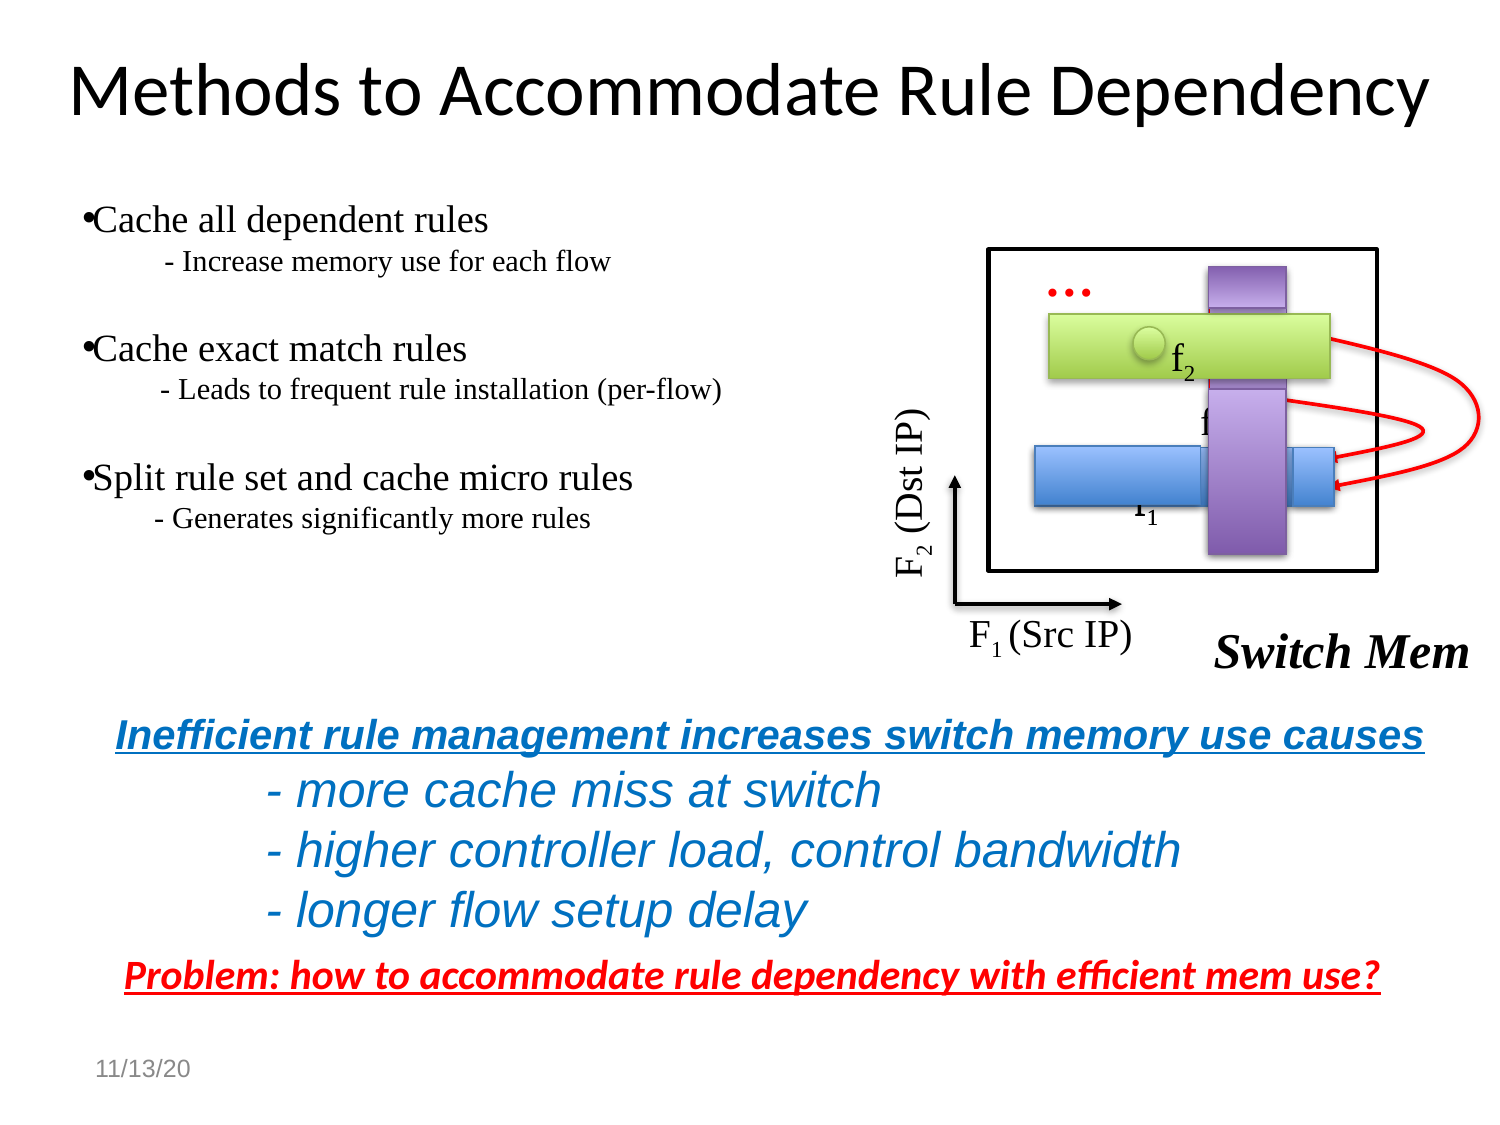

Methods to Accommodate Rule Dependency
Methods to Accommodate Rule Dependency
Cache all dependent rules
- Increase memory use for each flow

Cache exact match rules
             - Leads to frequent rule installation (per-flow)

Split rule set and cache micro rules
            - Generates significantly more rules

…

f2

f3

F2 (Dst IP)
F1 (Src IP)

f1

f1
Switch Mem
Inefficient rule management increases switch memory use causes
	- more cache miss at switch
	- higher controller load, control bandwidth
	- longer flow setup delay
Problem: how to accommodate rule dependency with efficient mem use?
11/13/20